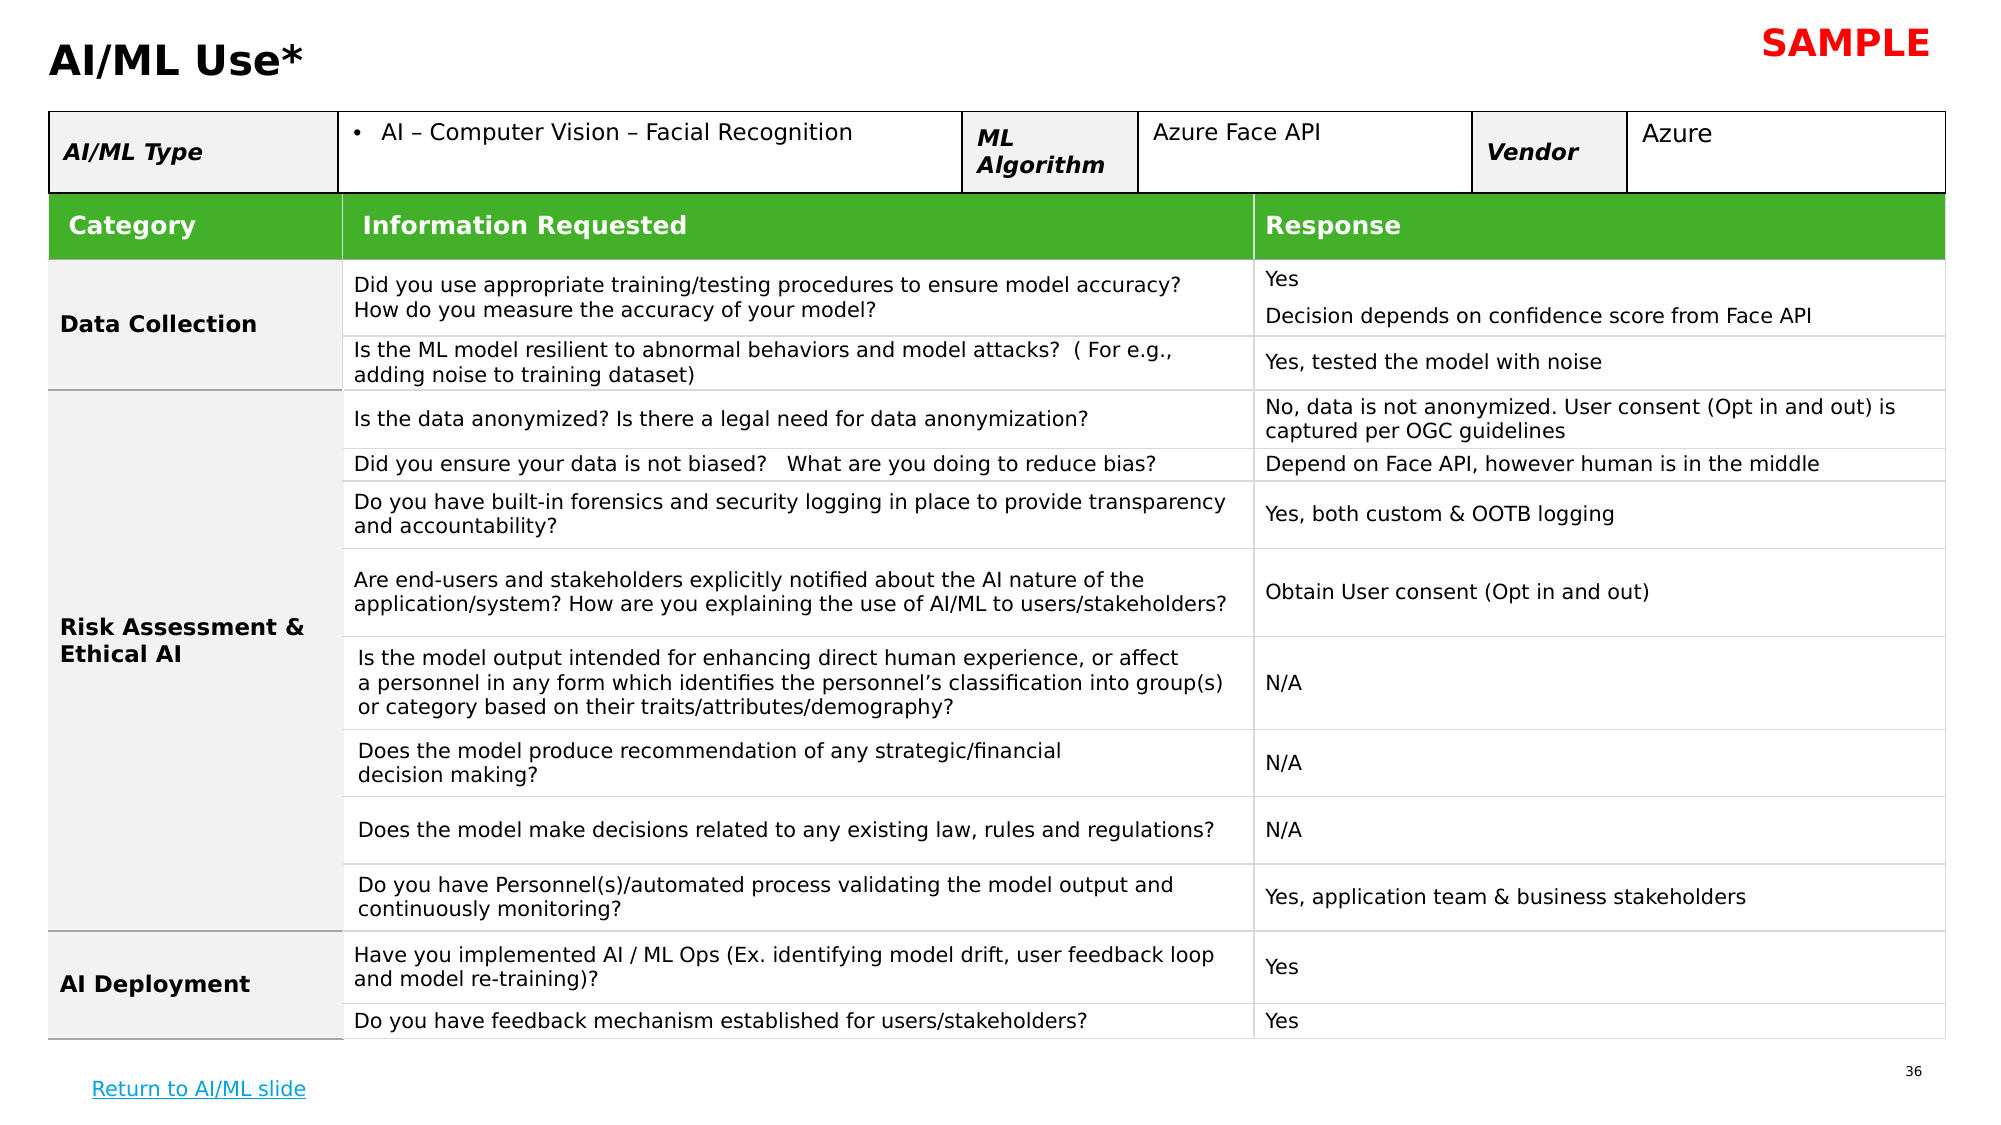

SAMPLE
# AI/ML Use*
| AI/ML Type | AI – Computer Vision – Facial Recognition | ML Algorithm | Azure Face API | Vendor | Azure |
| --- | --- | --- | --- | --- | --- |
| Category | Information Requested | Response |
| --- | --- | --- |
| Data Collection | Did you use appropriate training/testing procedures to ensure model accuracy? How do you measure the accuracy of your model? | Yes Decision depends on confidence score from Face API |
|  | Is the ML model resilient to abnormal behaviors and model attacks? ( For e.g., adding noise to training dataset) | Yes, tested the model with noise |
| Risk Assessment & Ethical AI | Is the data anonymized? Is there a legal need for data anonymization? | No, data is not anonymized. User consent (Opt in and out) is captured per OGC guidelines |
|  | Did you ensure your data is not biased? What are you doing to reduce bias? | Depend on Face API, however human is in the middle |
|  | Do you have built-in forensics and security logging in place to provide transparency and accountability? | Yes, both custom & OOTB logging |
|  | Are end-users and stakeholders explicitly notified about the AI nature of the application/system? How are you explaining the use of AI/ML to users/stakeholders? | Obtain User consent (Opt in and out) |
|  | Is the model output intended for enhancing direct human experience, or affect a personnel in any form which identifies the personnel’s classification into group(s) or category based on their traits/attributes/demography?​ | N/A |
|  | Does the model produce recommendation of any strategic/financial decision making?​ | N/A |
|  | Does the model make decisions related to any existing law, rules and regulations?​ | N/A |
|  | Do you have Personnel(s)/automated process validating the model output and continuously monitoring?​ | Yes, application team & business stakeholders |
| AI Deployment | Have you implemented AI / ML Ops (Ex. identifying model drift, user feedback loop and model re-training)? | Yes |
|  | Do you have feedback mechanism established for users/stakeholders? | Yes |
Return to AI/ML slide